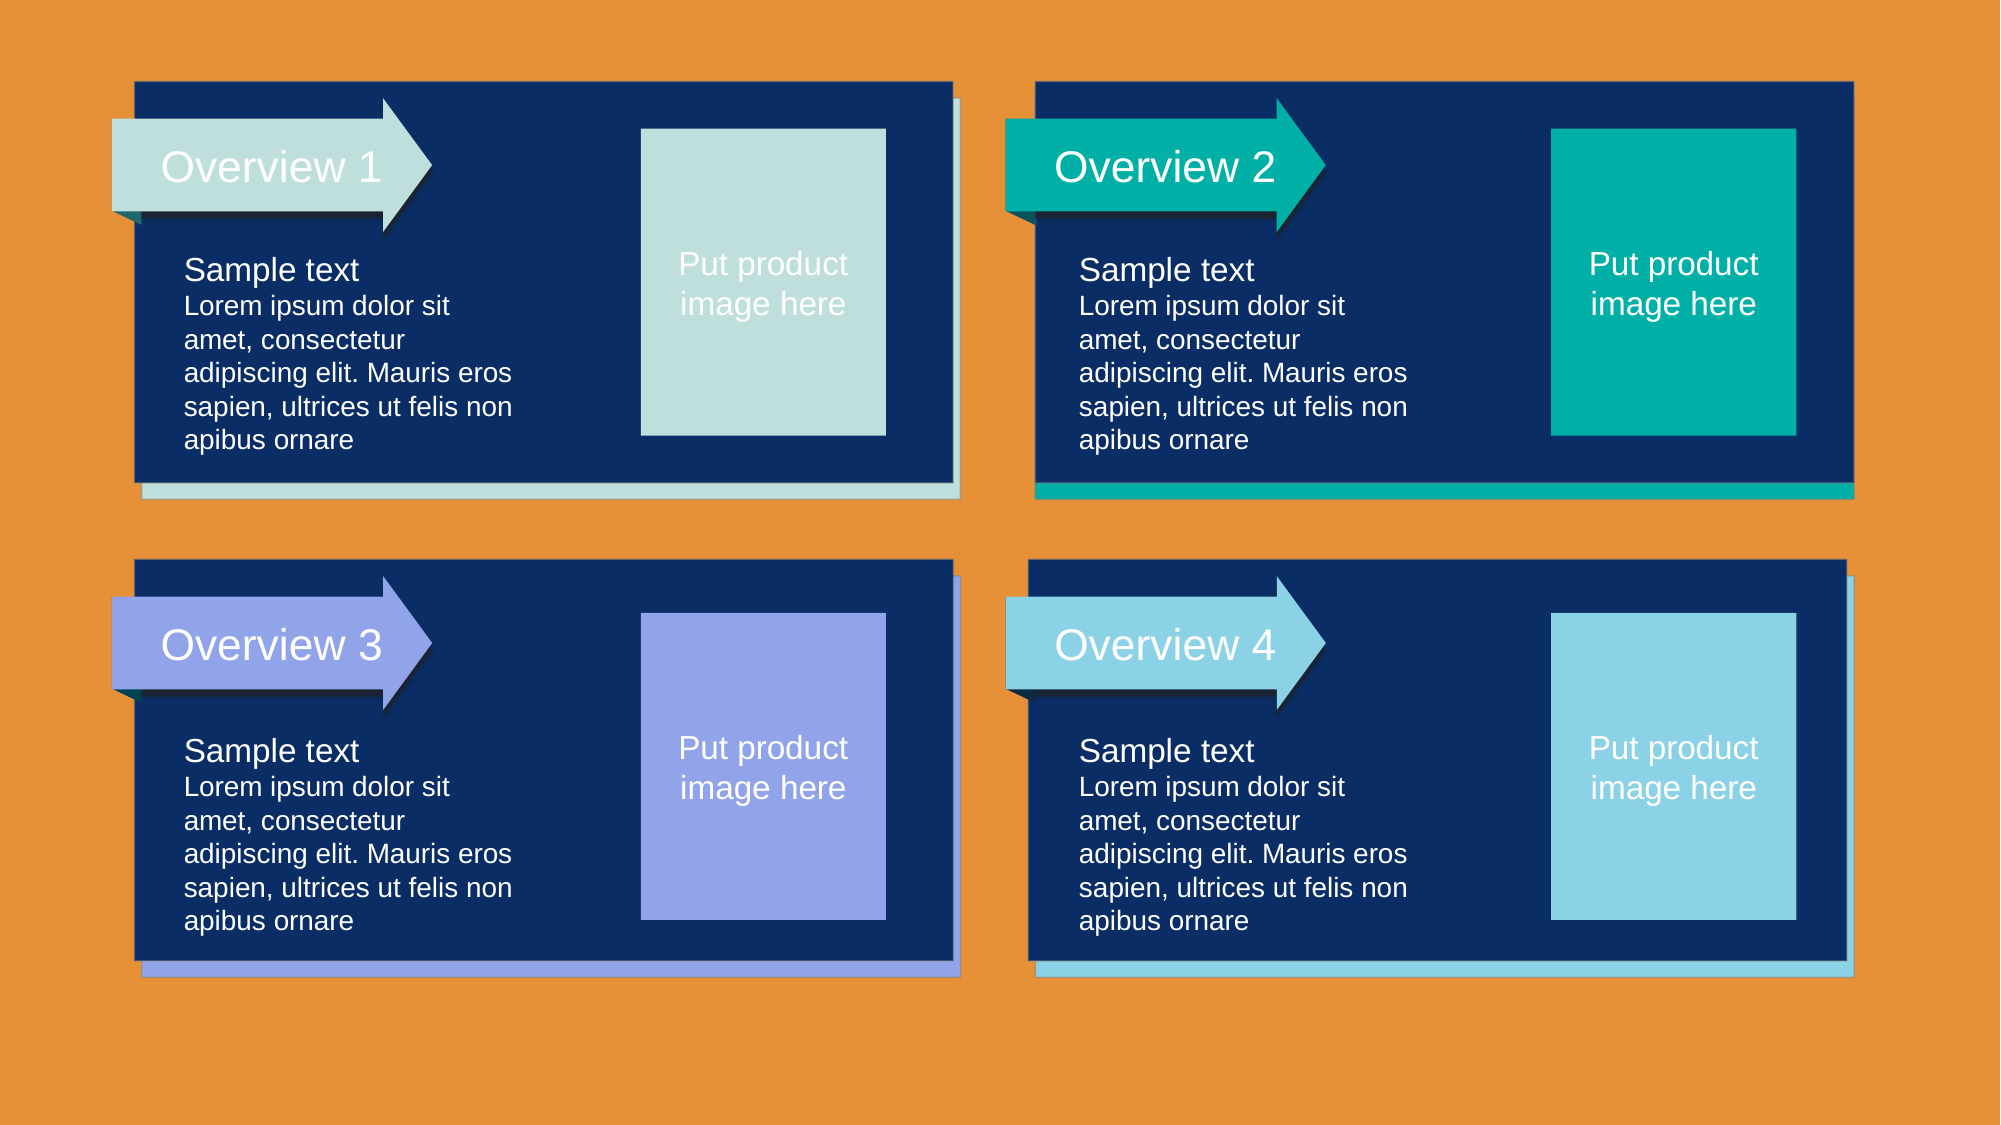

Overview 1
Overview 2

Put product
image here
Put product
image here

Sample text
Lorem ipsum dolor sit amet, consectetur adipiscing elit. Mauris eros sapien, ultrices ut felis non apibus ornare
Sample text
Lorem ipsum dolor sit amet, consectetur adipiscing elit. Mauris eros sapien, ultrices ut felis non apibus ornare

Overview 3
Overview 4

Put product
image here
Put product
image here

Sample text
Lorem ipsum dolor sit amet, consectetur adipiscing elit. Mauris eros sapien, ultrices ut felis non apibus ornare
Sample text
Lorem ipsum dolor sit amet, consectetur adipiscing elit. Mauris eros sapien, ultrices ut felis non apibus ornare